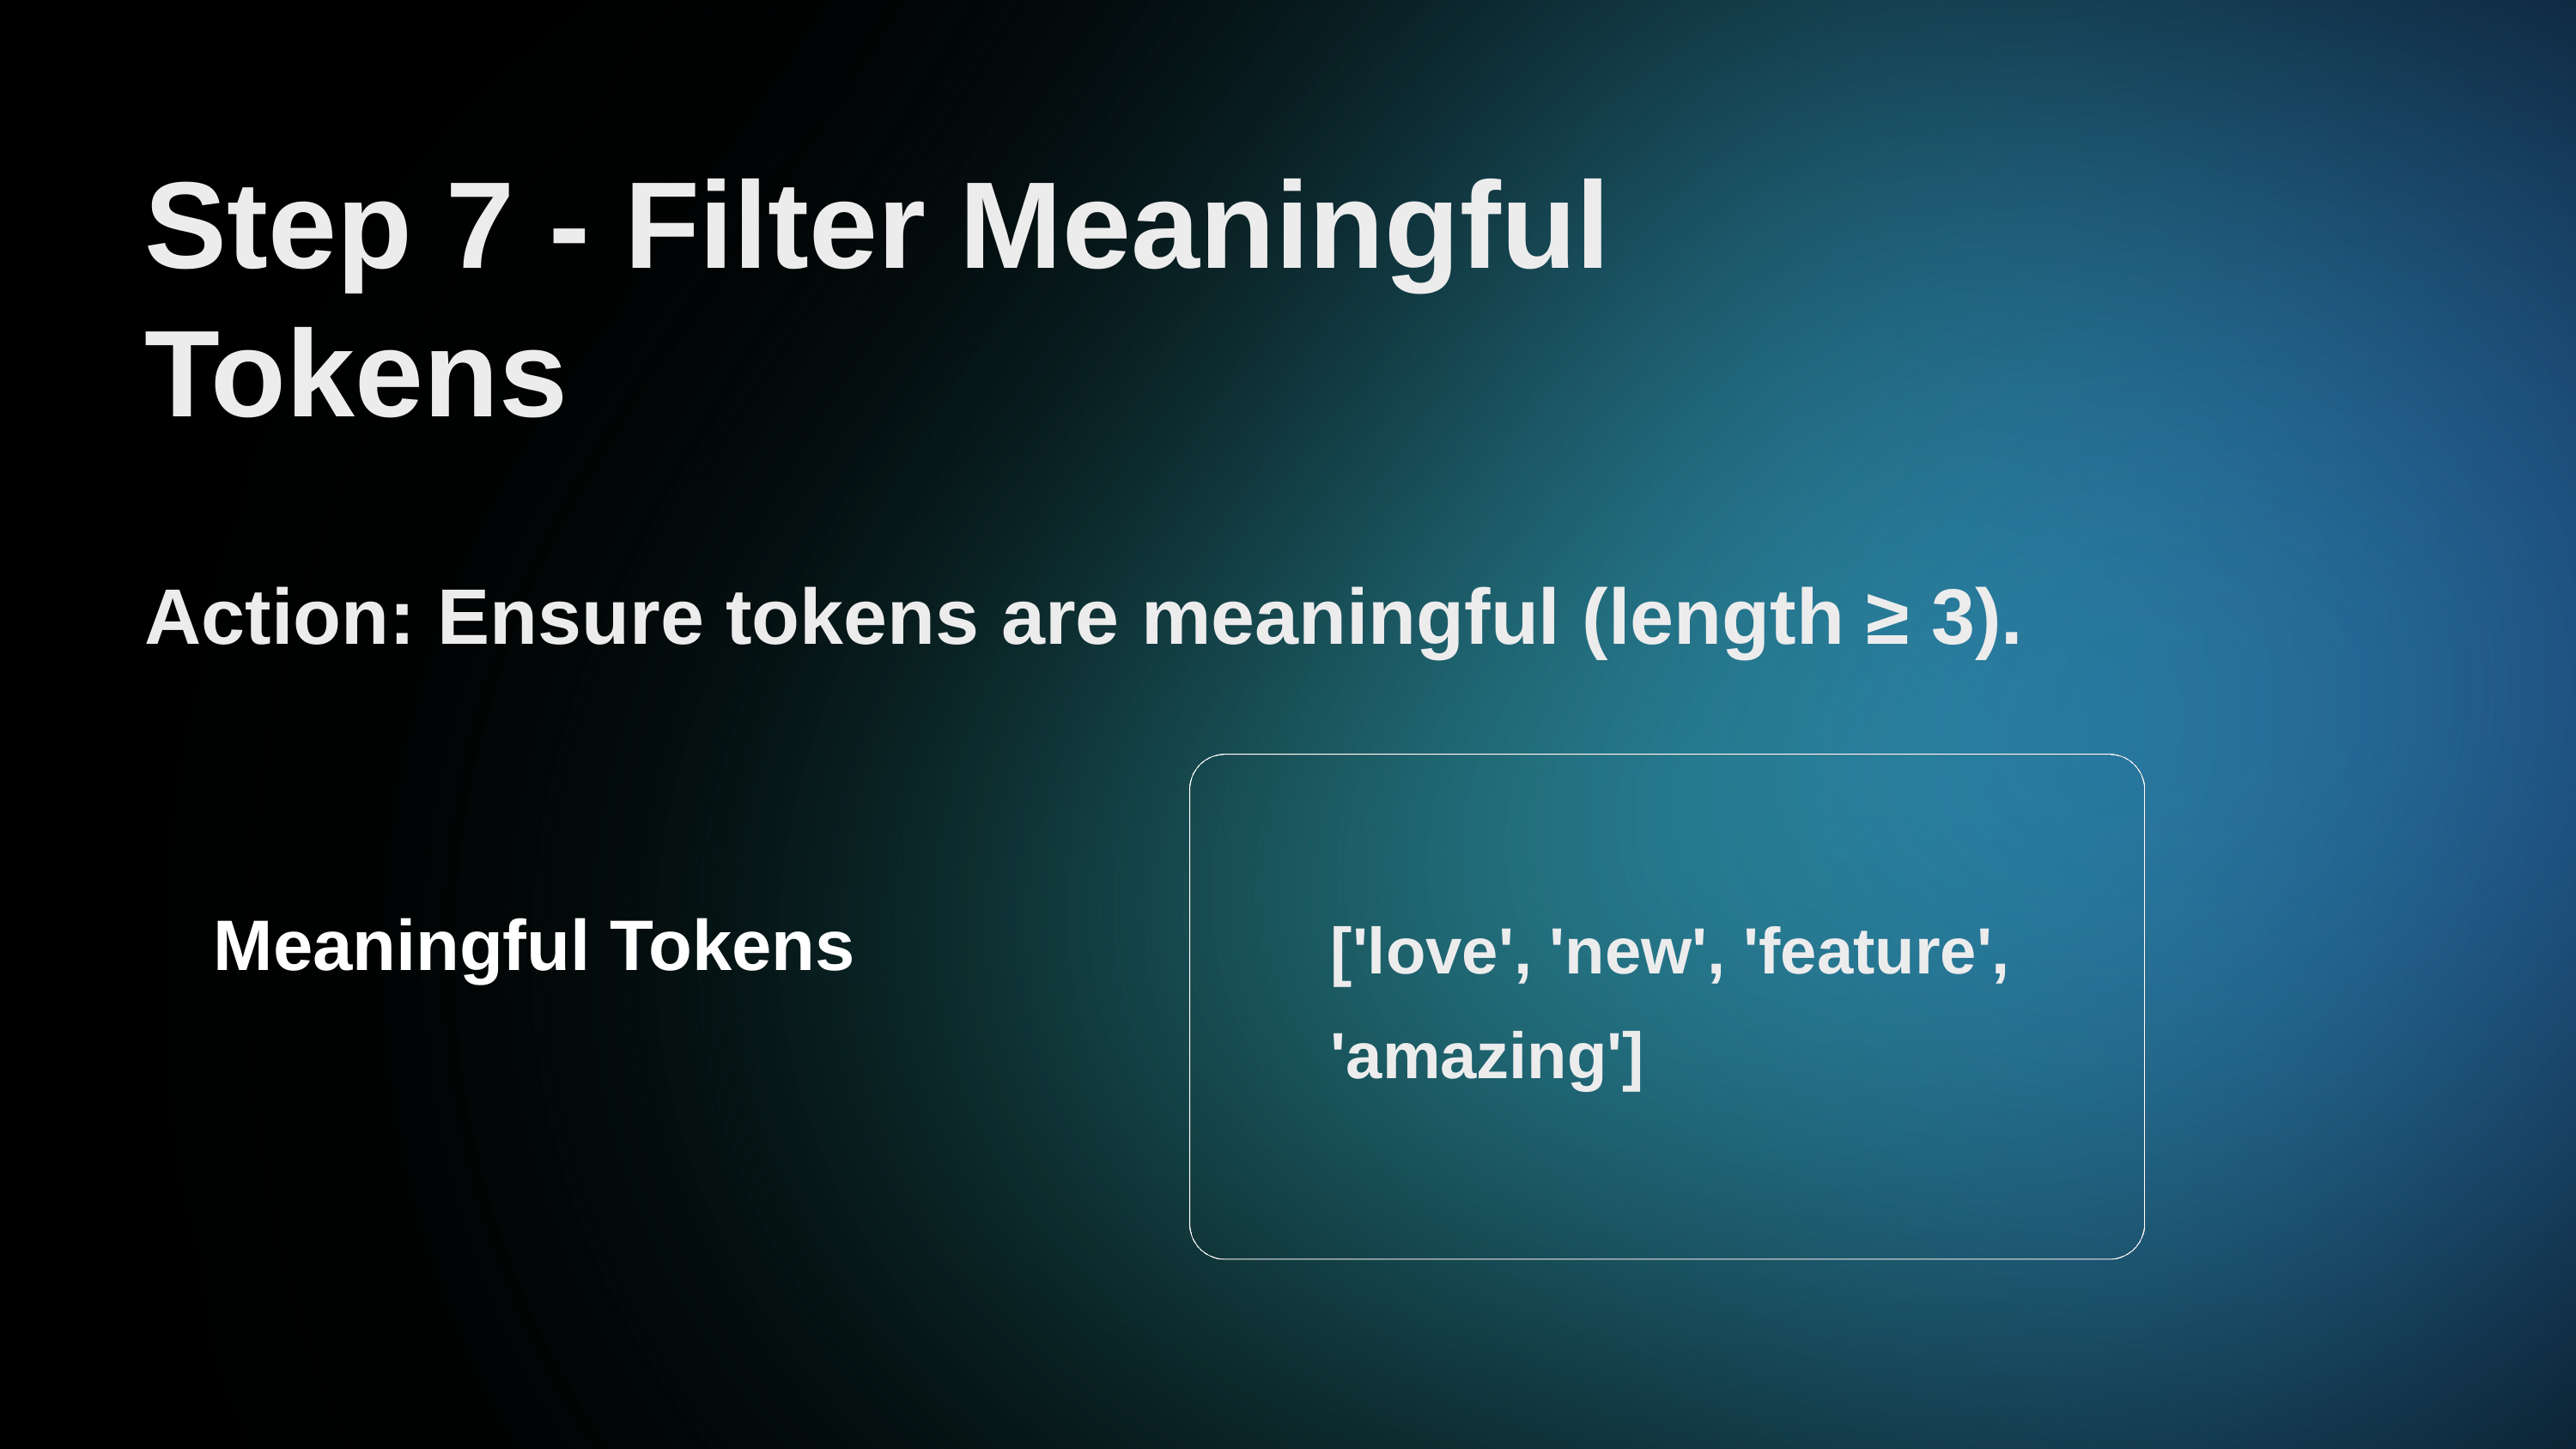

Step 7 - Filter Meaningful Tokens
Action: Ensure tokens are meaningful (length ≥ 3).

['love', 'new', 'feature', 'amazing']
Meaningful Tokens